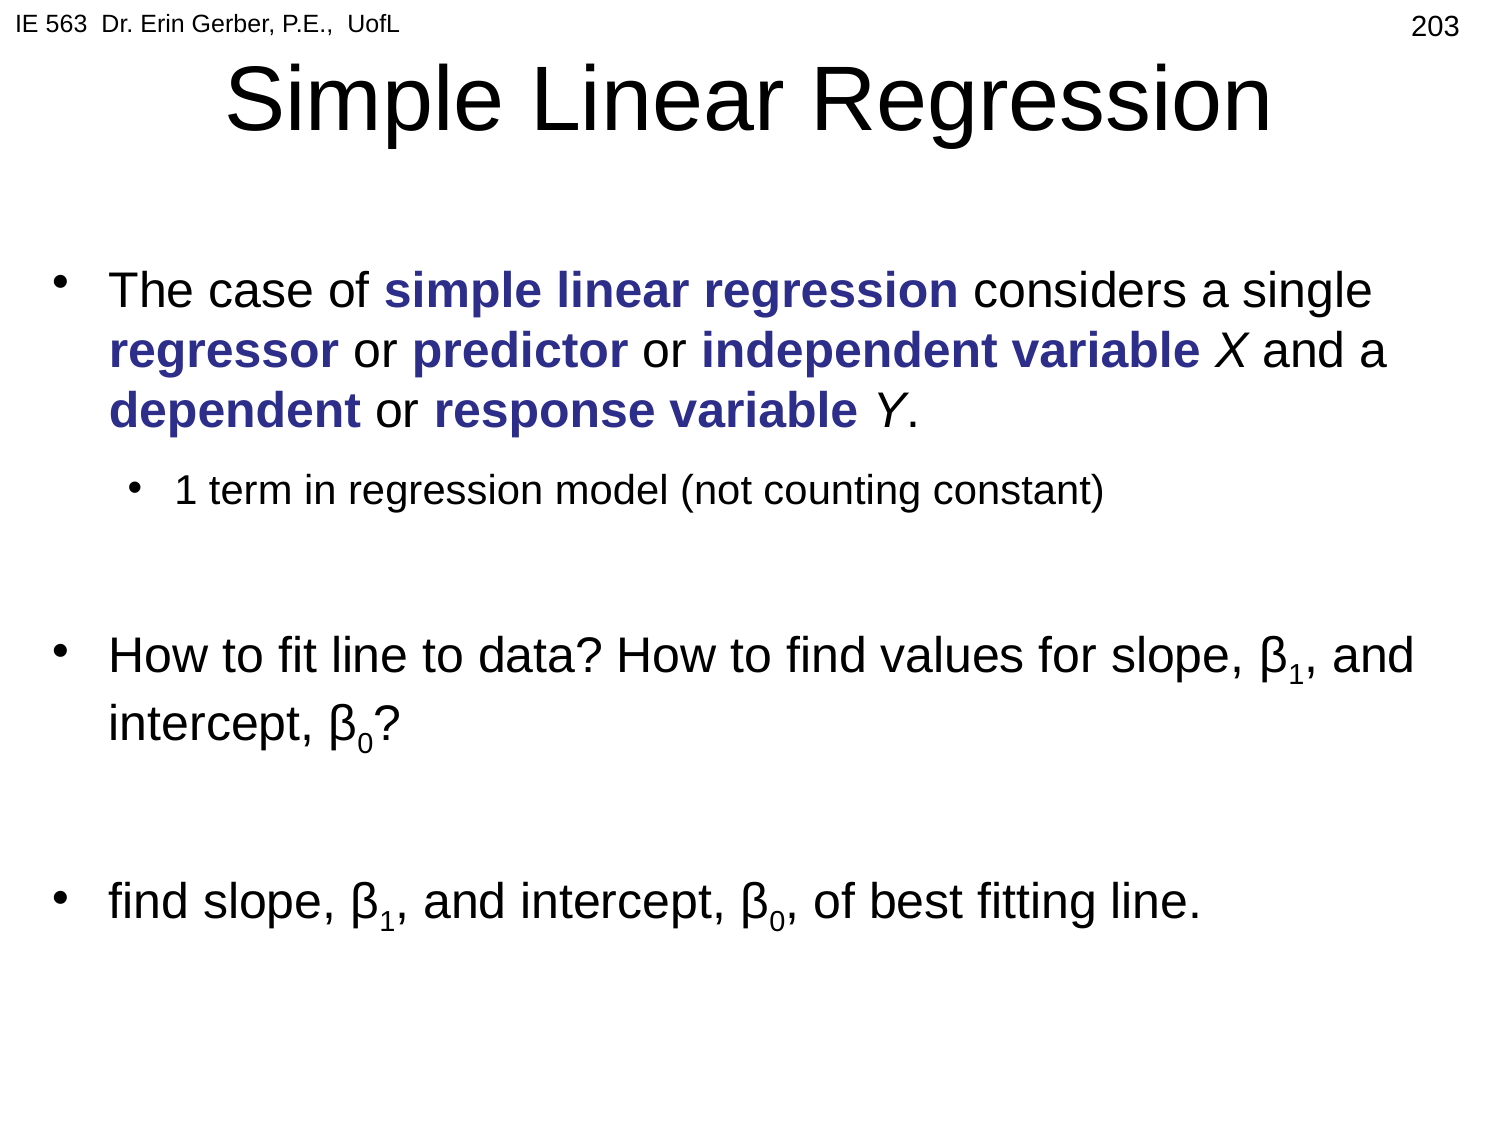

IE 563  Dr. Erin Gerber, P.E.,  UofL
# Simple Linear Regression
203
The case of simple linear regression considers a single regressor or predictor or independent variable X and a dependent or response variable Y.
1 term in regression model (not counting constant)

How to fit line to data? How to find values for slope, β1, and intercept, β0?

find slope, β1, and intercept, β0, of best fitting line.